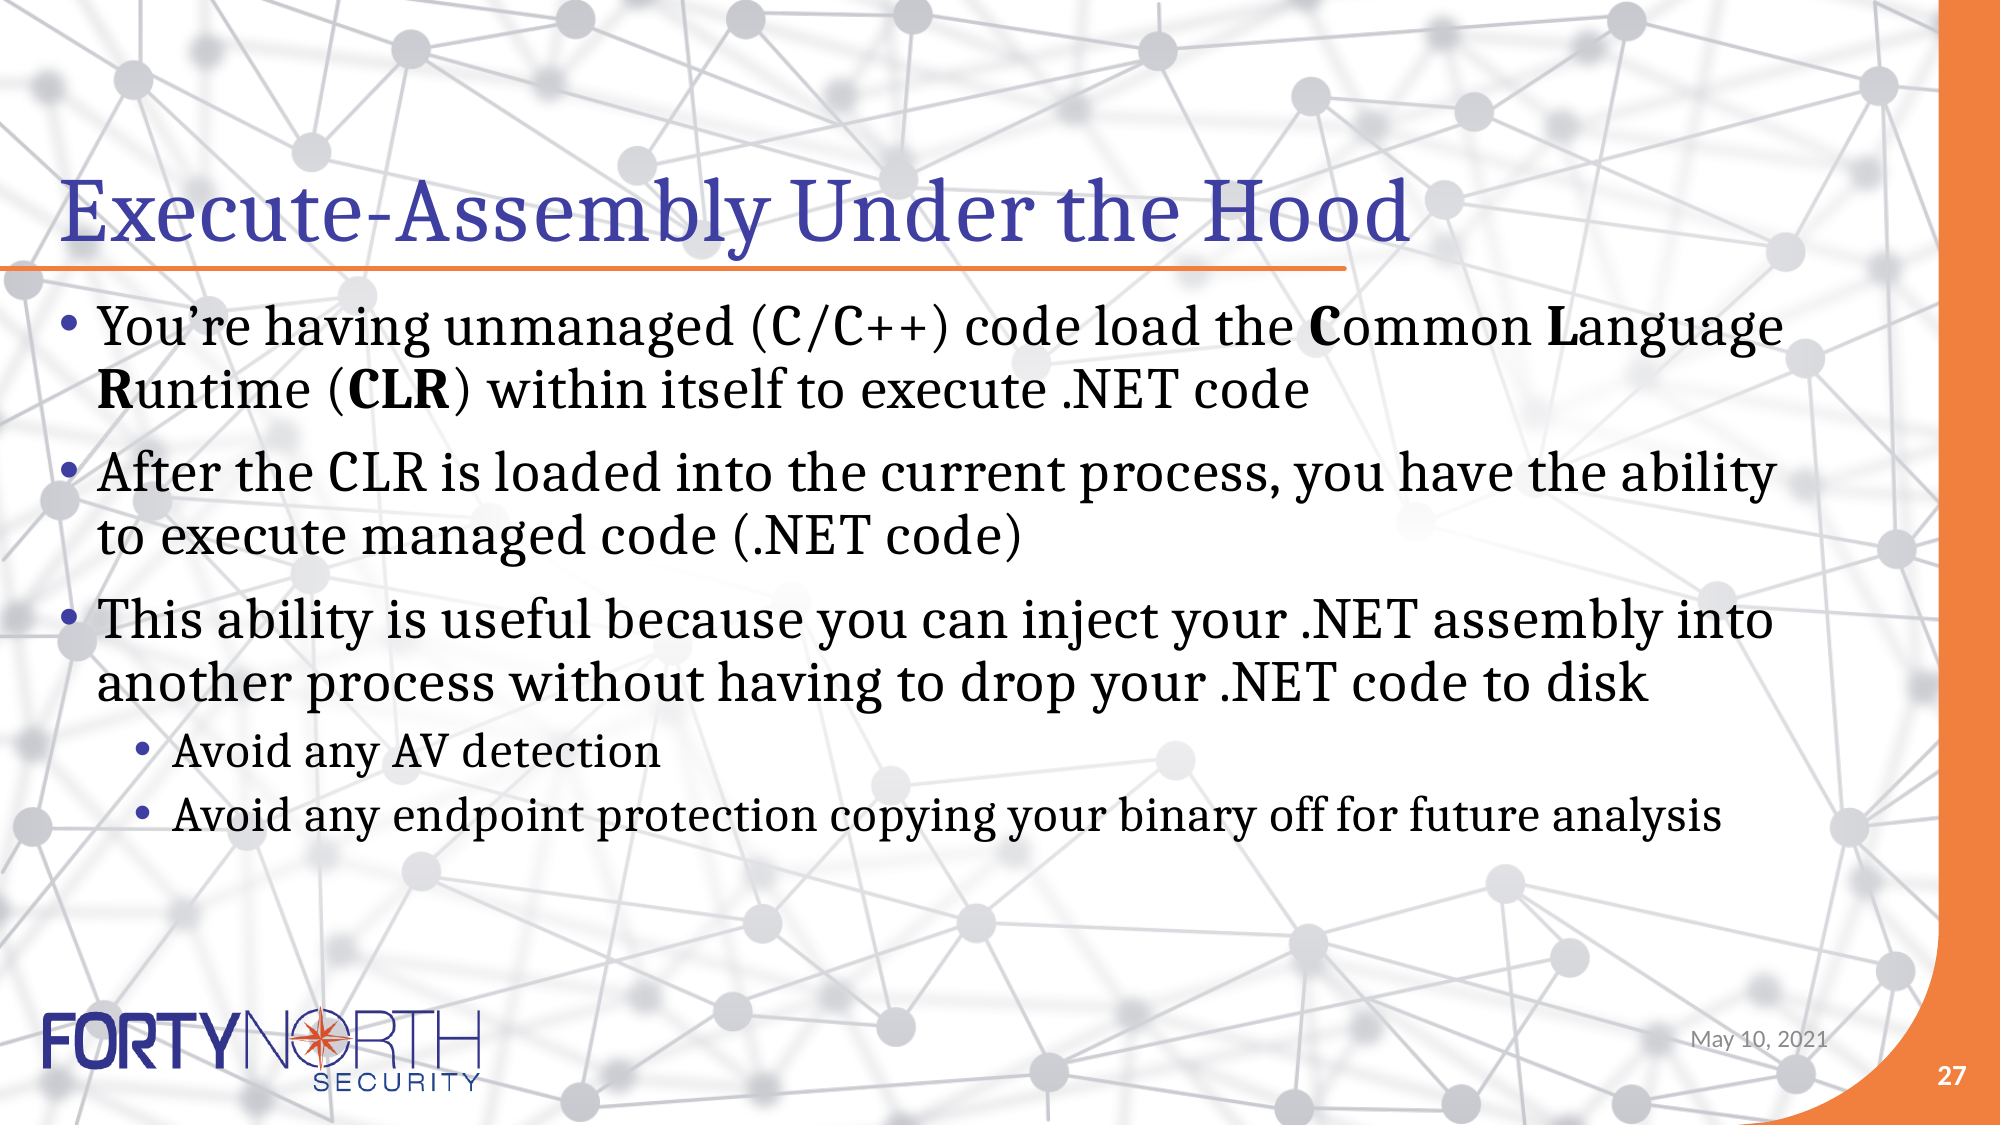

# Execute-Assembly Under the Hood
You’re having unmanaged (C/C++) code load the Common Language Runtime (CLR) within itself to execute .NET code
After the CLR is loaded into the current process, you have the ability to execute managed code (.NET code)
This ability is useful because you can inject your .NET assembly into another process without having to drop your .NET code to disk
Avoid any AV detection
Avoid any endpoint protection copying your binary off for future analysis
May 10, 2021
27